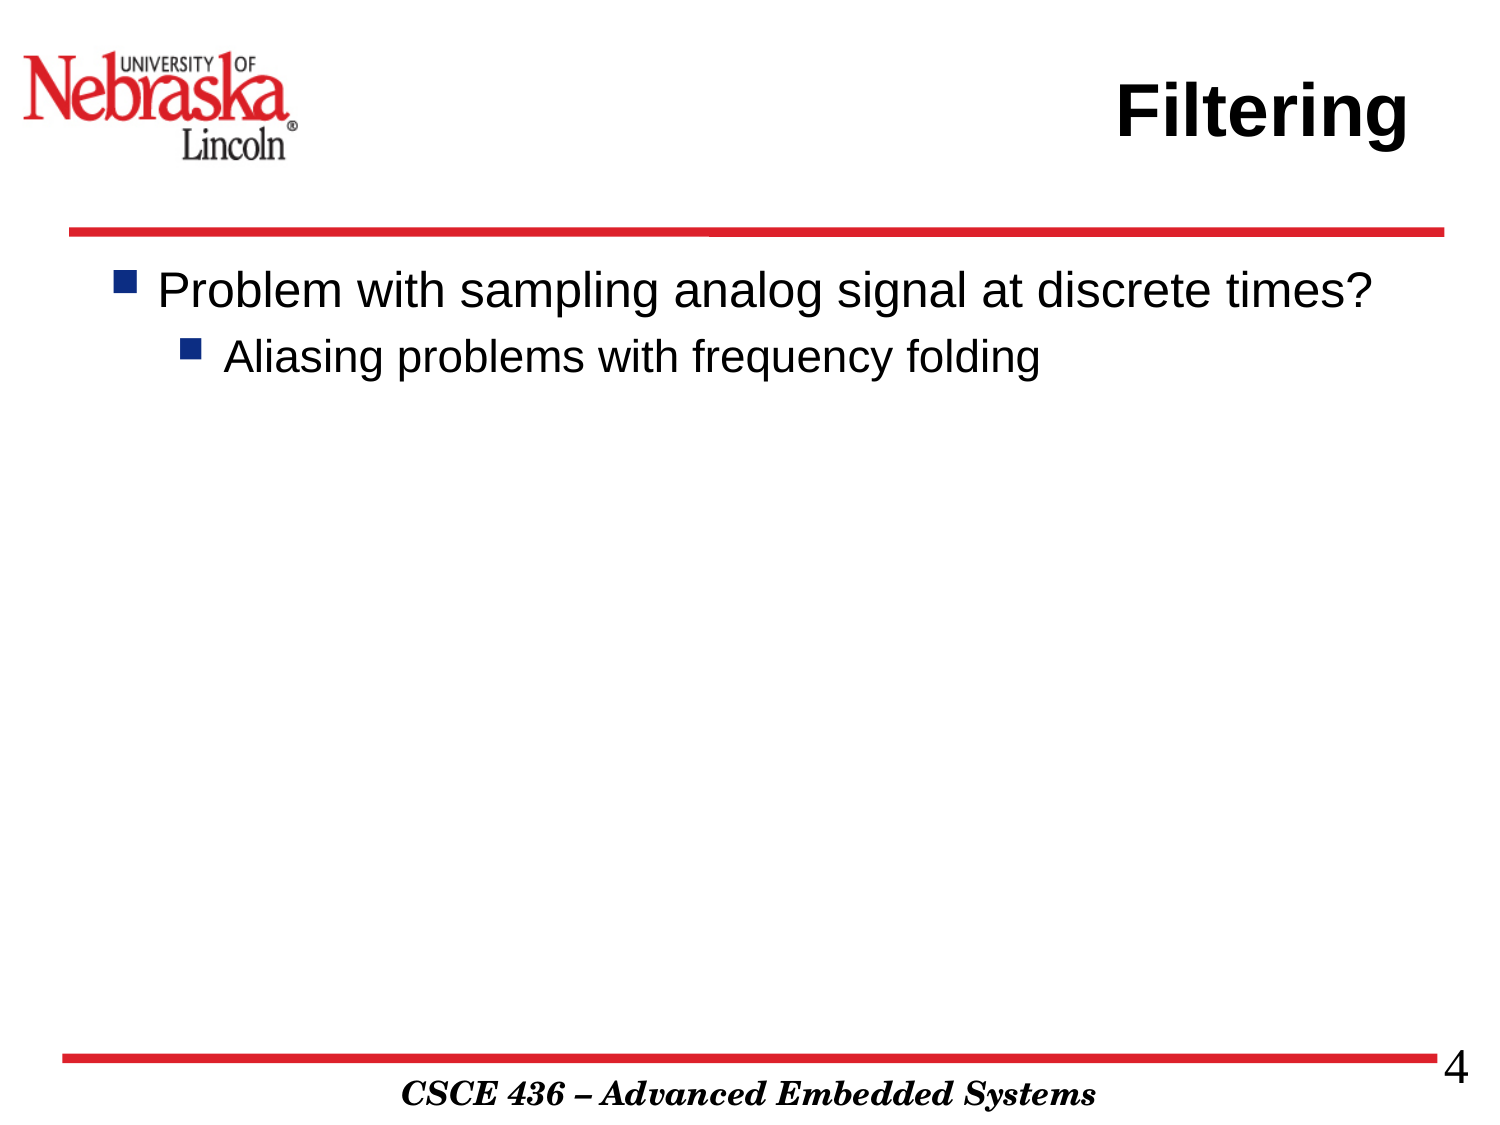

# Filtering
Problem with sampling analog signal at discrete times?
Aliasing problems with frequency folding
4